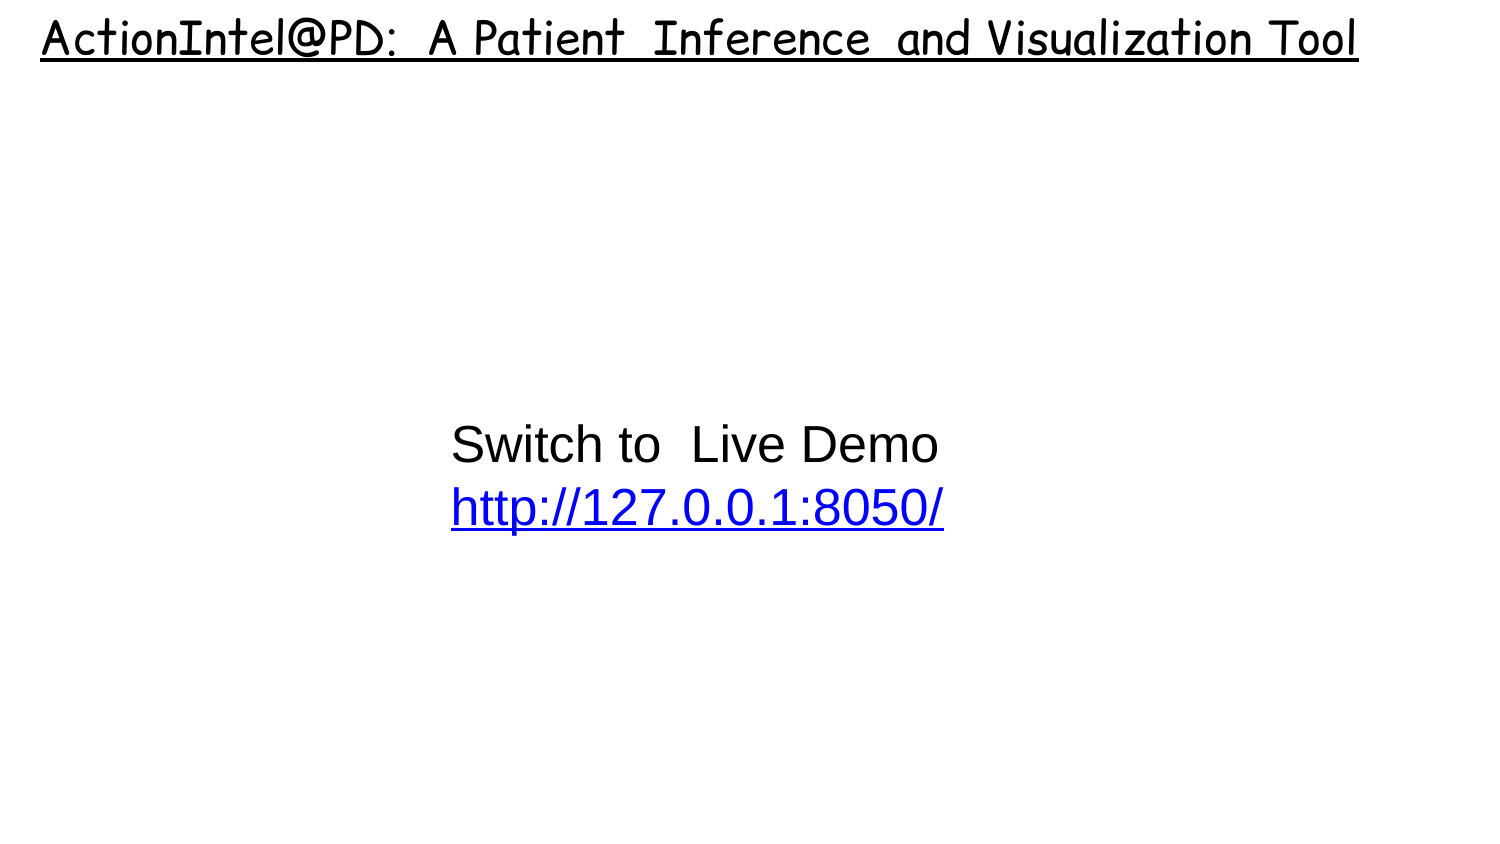

# ActionIntel@PD:  A Patient  Inference  and Visualization Tool
Switch to  Live Demo
http://127.0.0.1:8050/